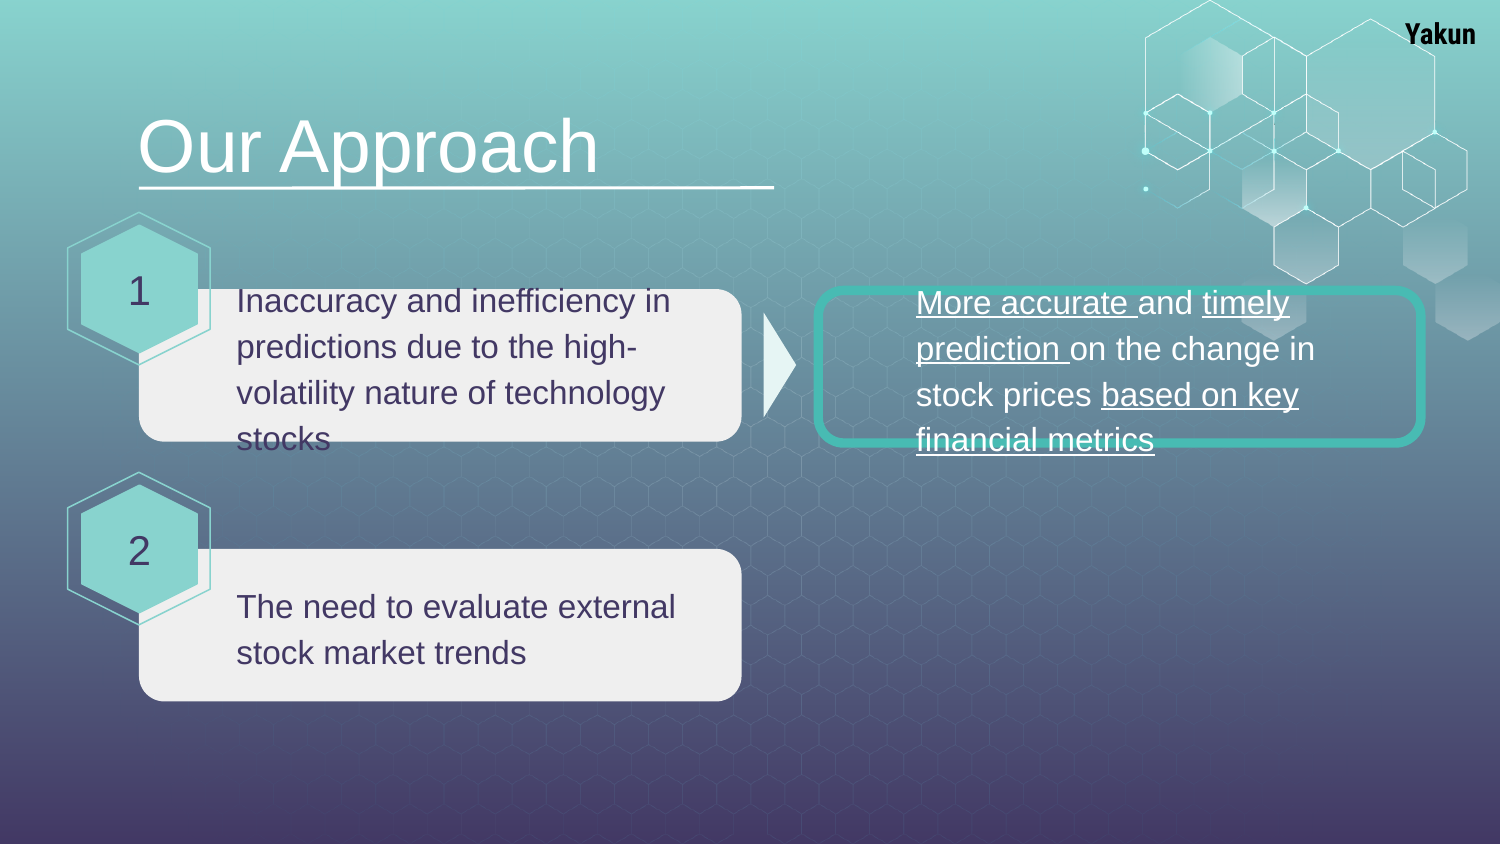

Yakun
# Our Approach

1

Inaccuracy and inefficiency in predictions due to the high-volatility nature of technology stocks
More accurate and timely prediction on the change in stock prices based on key financial metrics

2

The need to evaluate external stock market trends